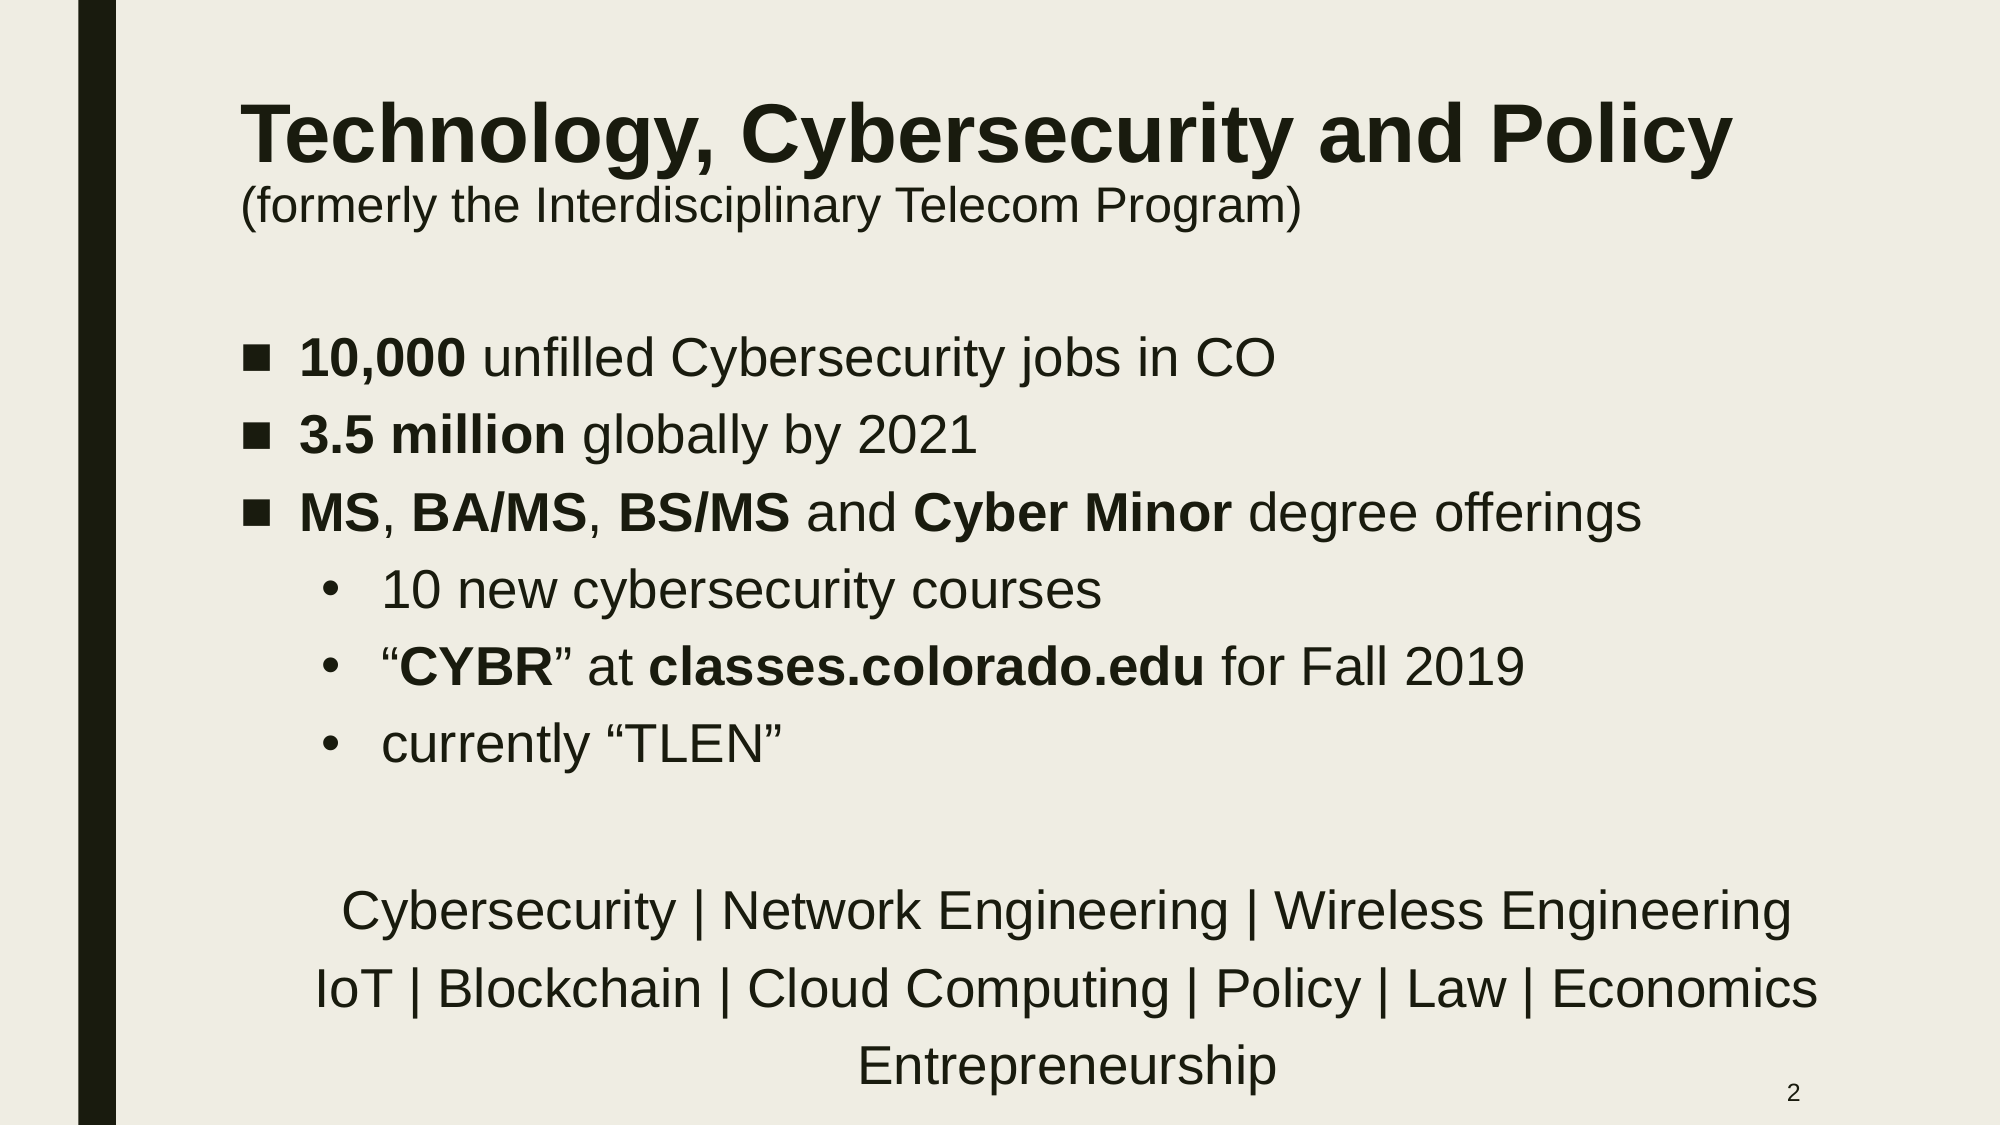

# Technology, Cybersecurity and Policy (formerly the Interdisciplinary Telecom Program)
10,000 unfilled Cybersecurity jobs in CO
3.5 million globally by 2021
MS, BA/MS, BS/MS and Cyber Minor degree offerings
10 new cybersecurity courses
“CYBR” at classes.colorado.edu for Fall 2019
currently “TLEN”

Cybersecurity | Network Engineering | Wireless Engineering
IoT | Blockchain | Cloud Computing | Policy | Law | Economics
Entrepreneurship
2